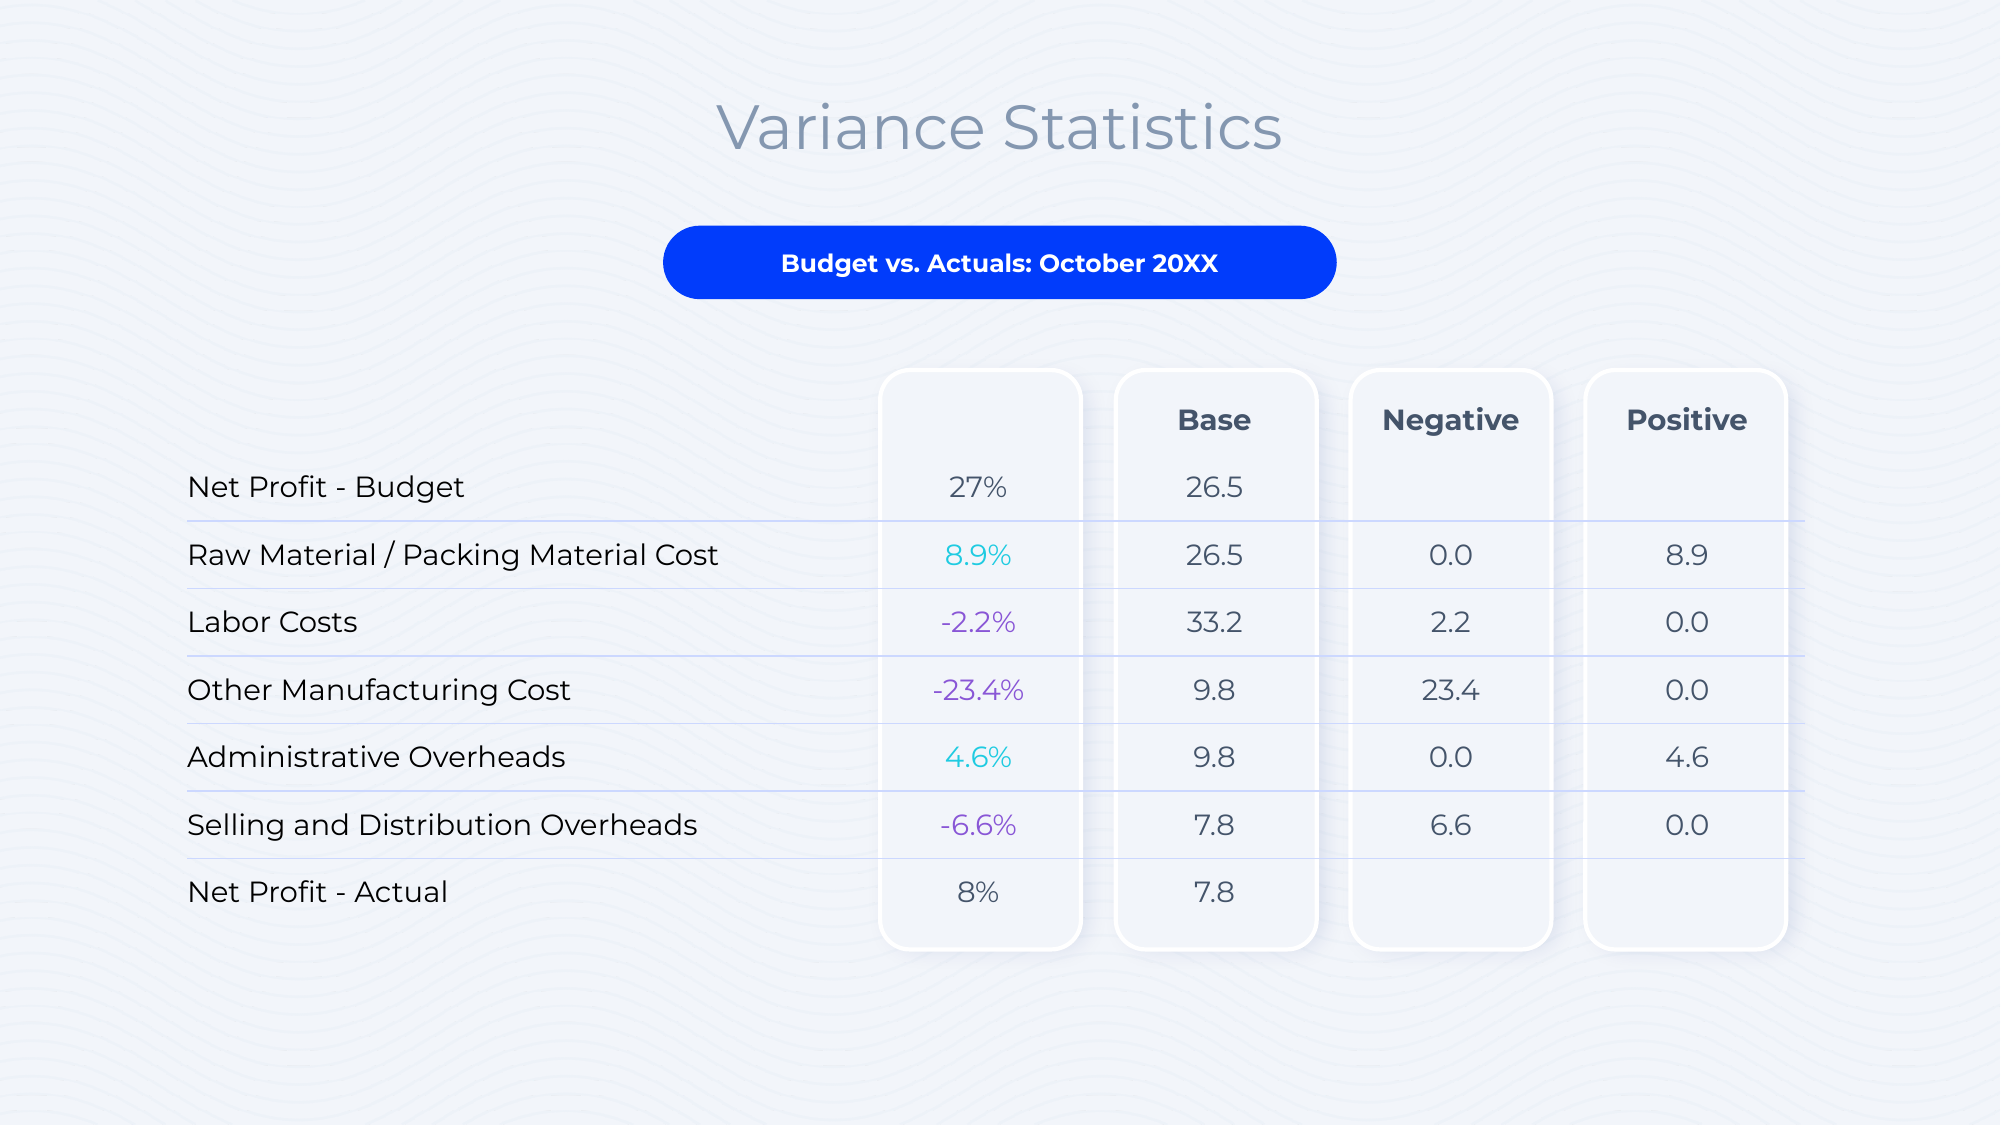

Variance Statistics
Budget vs. Actuals: October 20XX

|  |  | Base | Negative | Positive |
| --- | --- | --- | --- | --- |
| Net Profit - Budget | 27% | 26.5 |  |  |
| Raw Material / Packing Material Cost | 8.9% | 26.5 | 0.0 | 8.9 |
| Labor Costs | -2.2% | 33.2 | 2.2 | 0.0 |
| Other Manufacturing Cost | -23.4% | 9.8 | 23.4 | 0.0 |
| Administrative Overheads | 4.6% | 9.8 | 0.0 | 4.6 |
| Selling and Distribution Overheads | -6.6% | 7.8 | 6.6 | 0.0 |
| Net Profit - Actual | 8% | 7.8 |  |  |